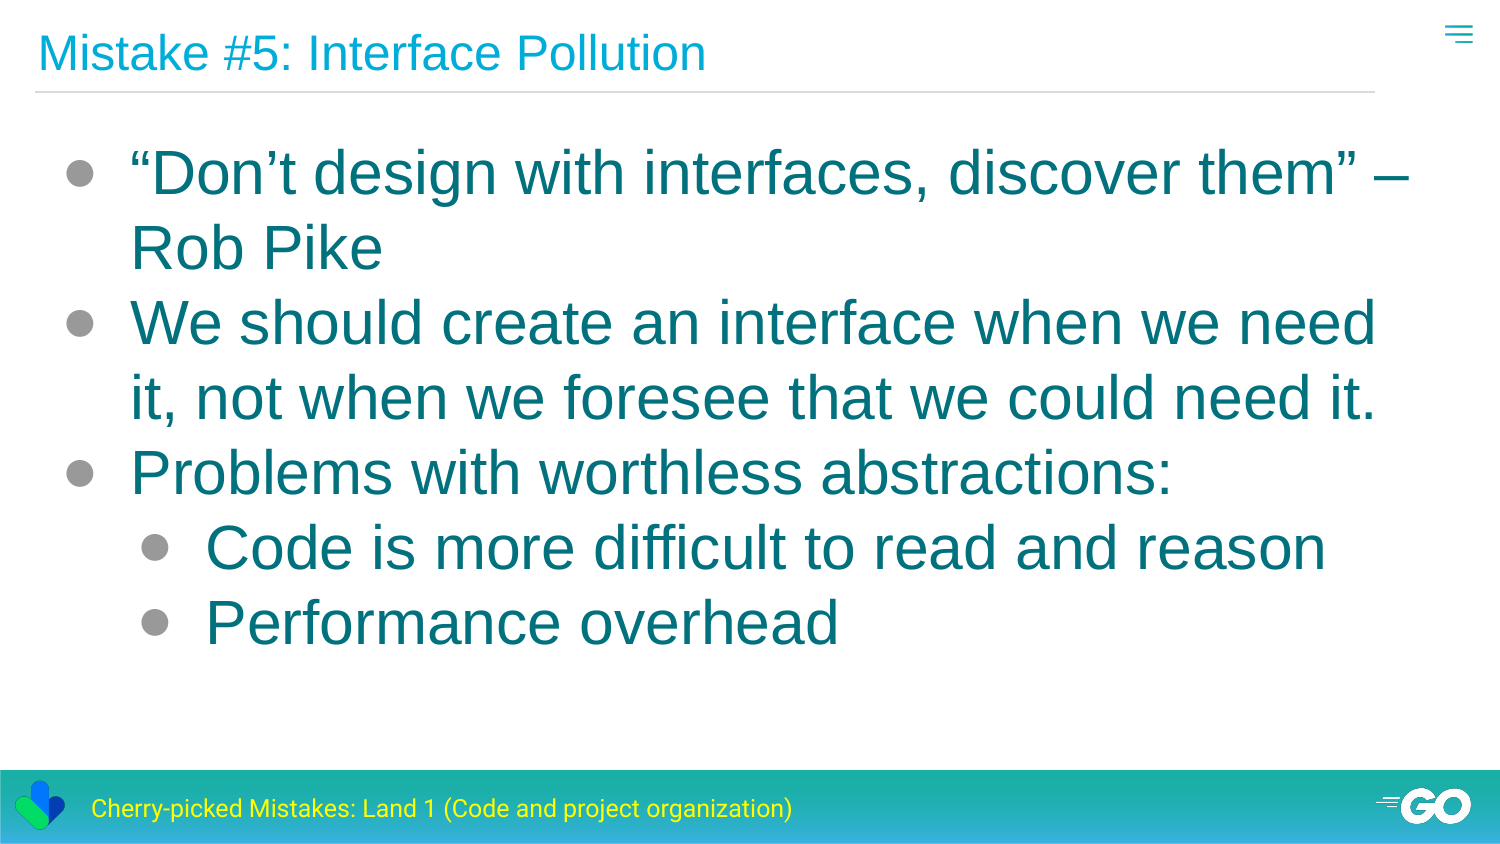

# Mistake #5: Interface Pollution
“Don’t design with interfaces, discover them” – Rob Pike
We should create an interface when we need it, not when we foresee that we could need it.
Problems with worthless abstractions:
Code is more difficult to read and reason
Performance overhead
Cherry-picked Mistakes: Land 1 (Code and project organization)